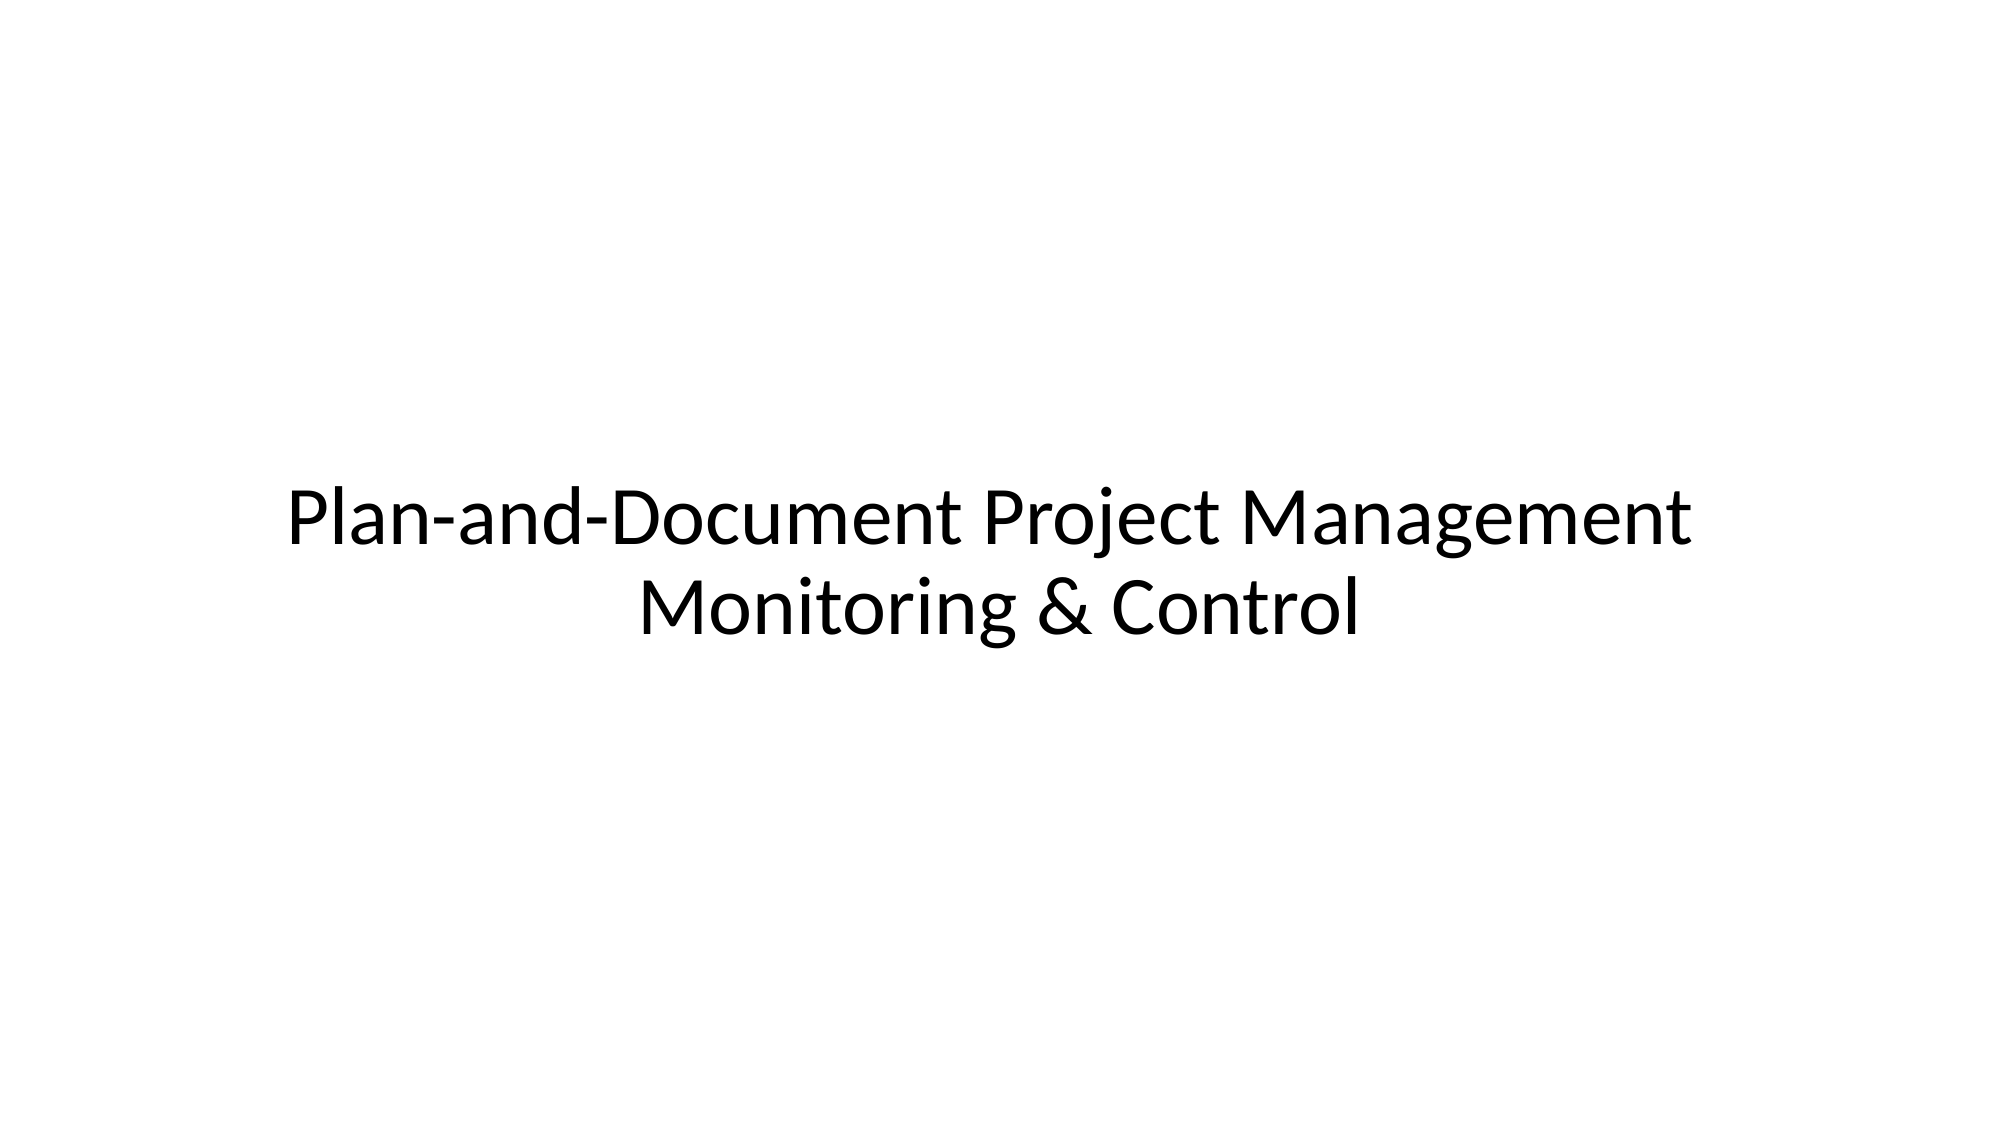

# Plan-and-Document Project Management Monitoring & Control